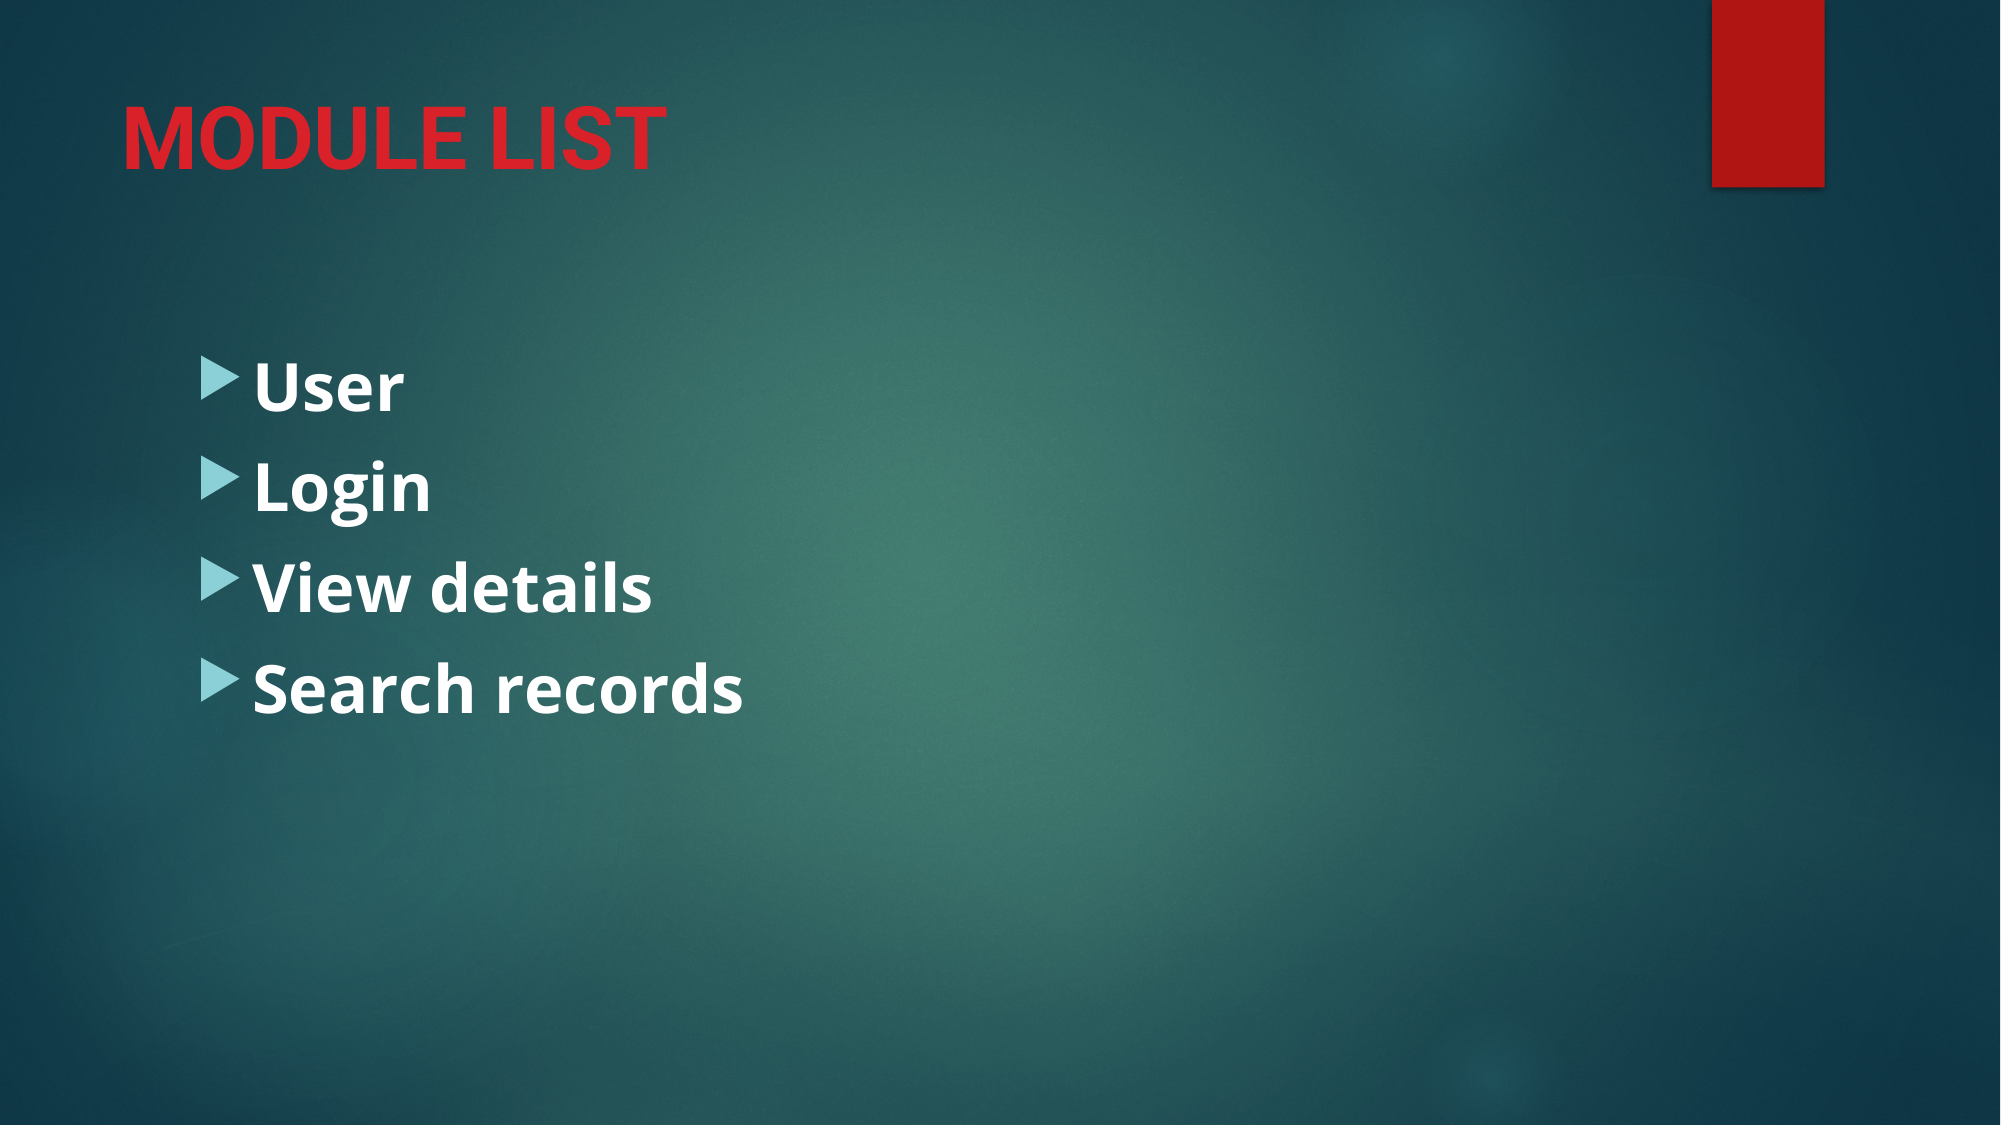

# MODULE LIST
User
Login
View details
Search records